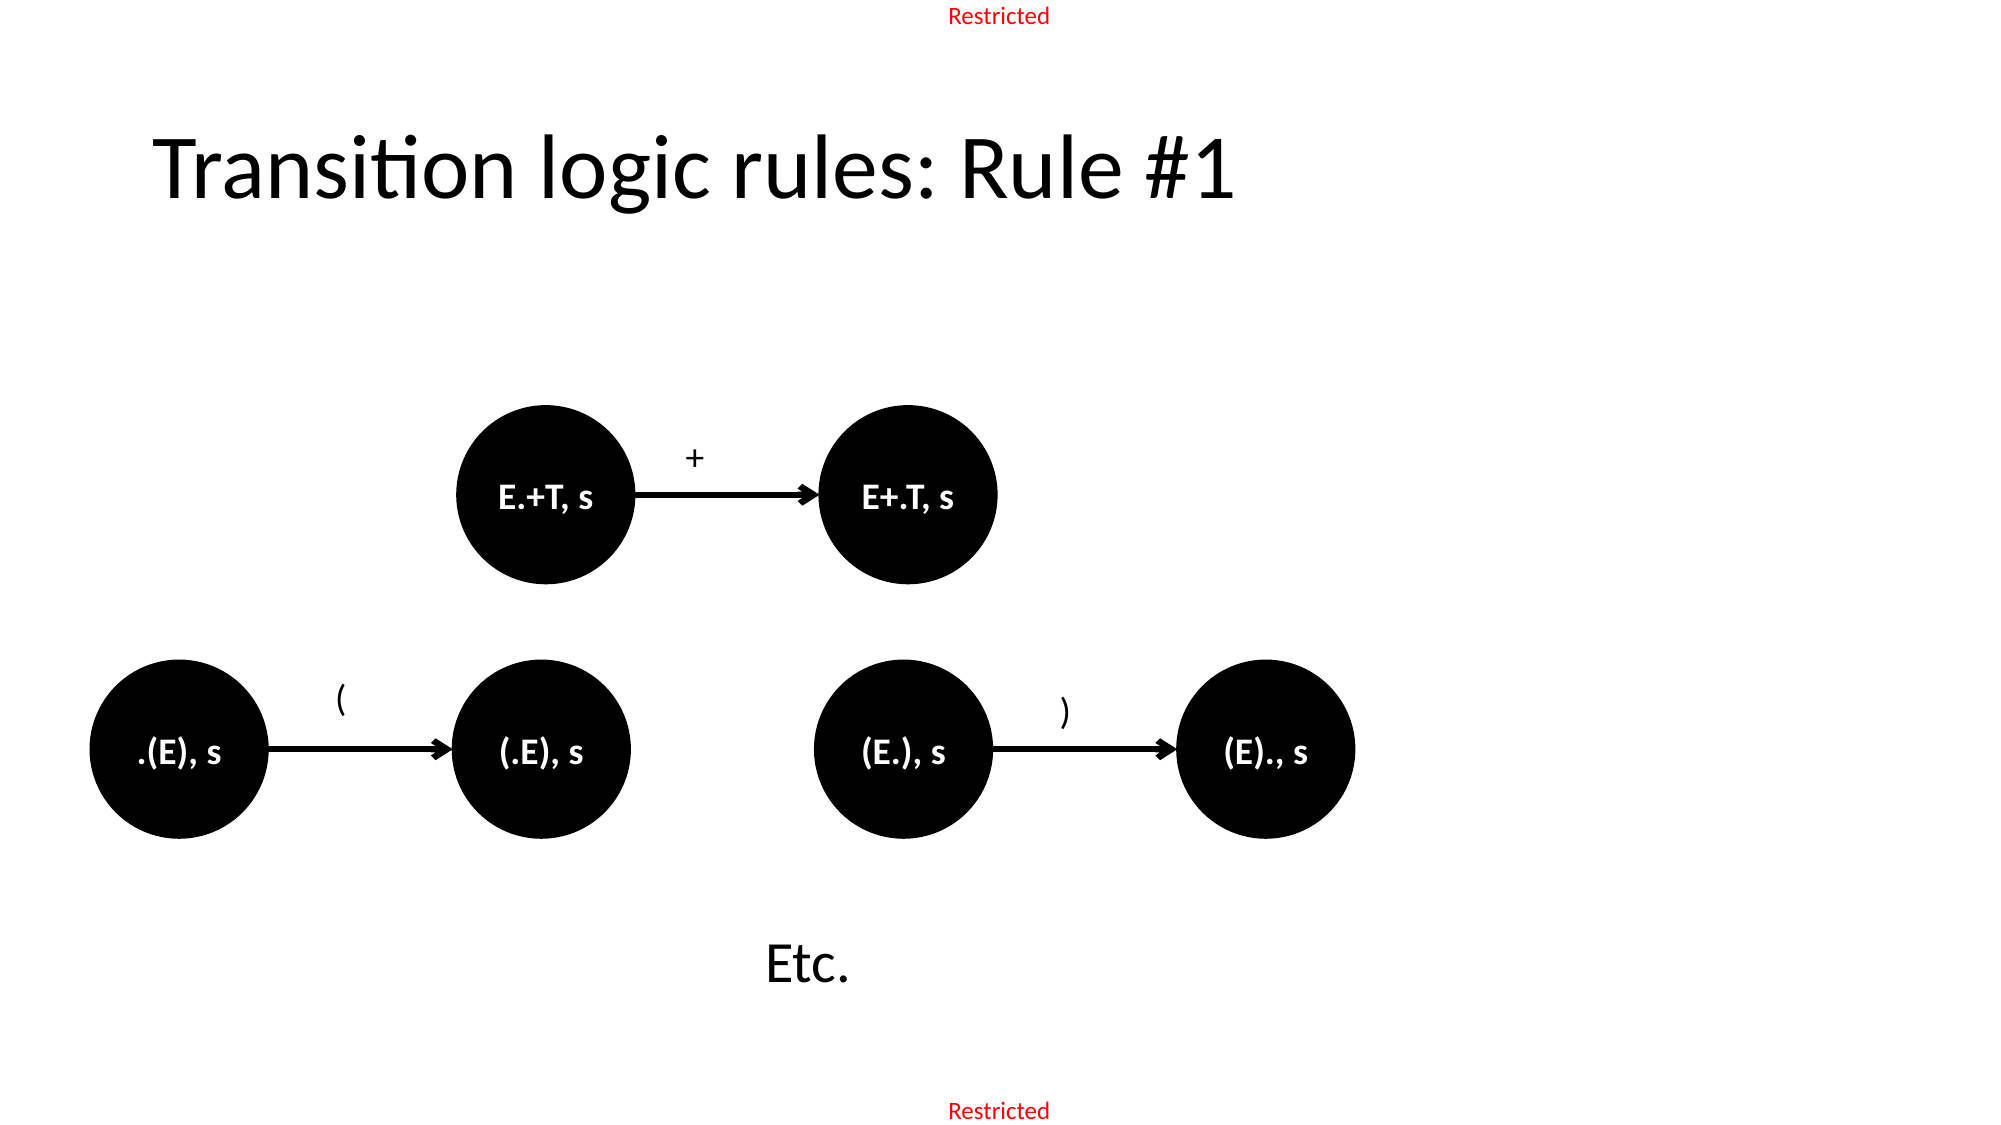

# Transition logic rules: Rule #1
E.+T, s
E+.T, s
+
.(E), s
(.E), s
(E.), s
(E)., s
(
)
Etc.